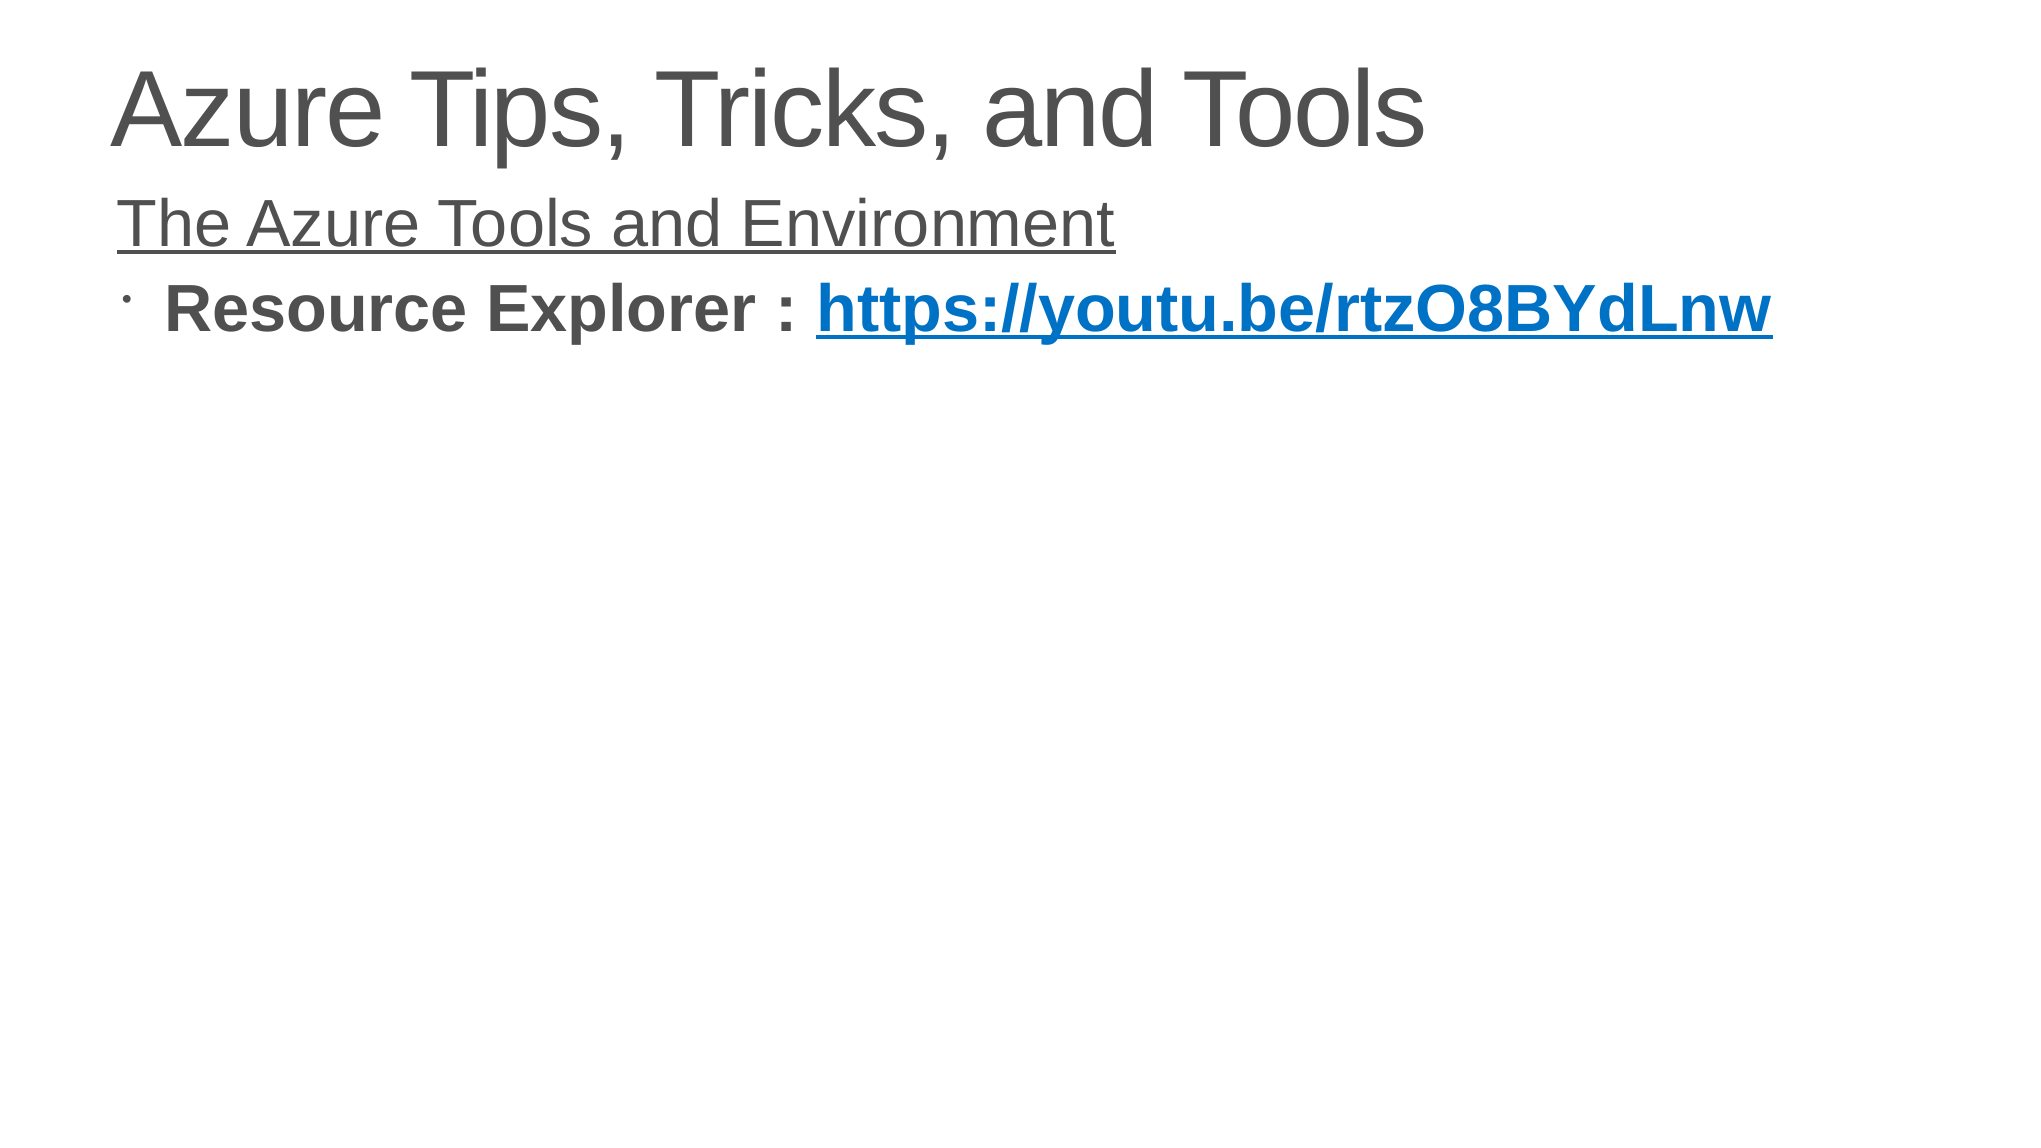

# Azure Tips, Tricks, and Tools
The Azure Tools and Environment
Resource Explorer : https://youtu.be/rtzO8BYdLnw